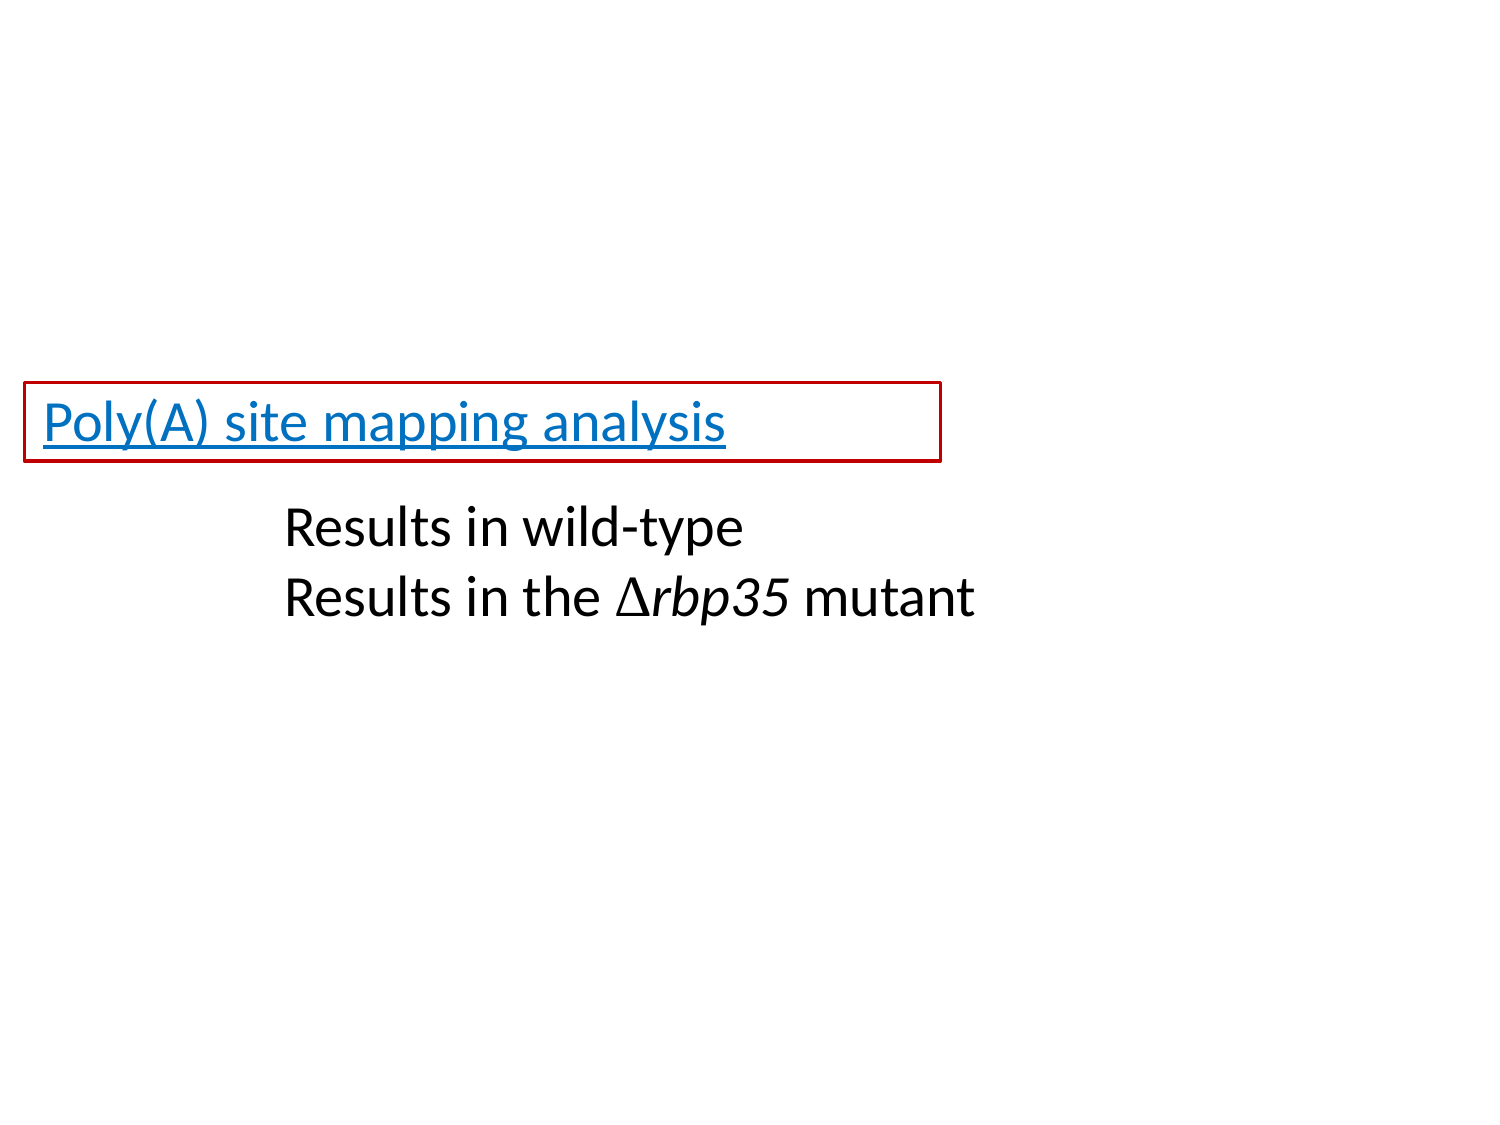

Poly(A) site mapping analysis

Results in wild-type
Results in the ∆rbp35 mutant